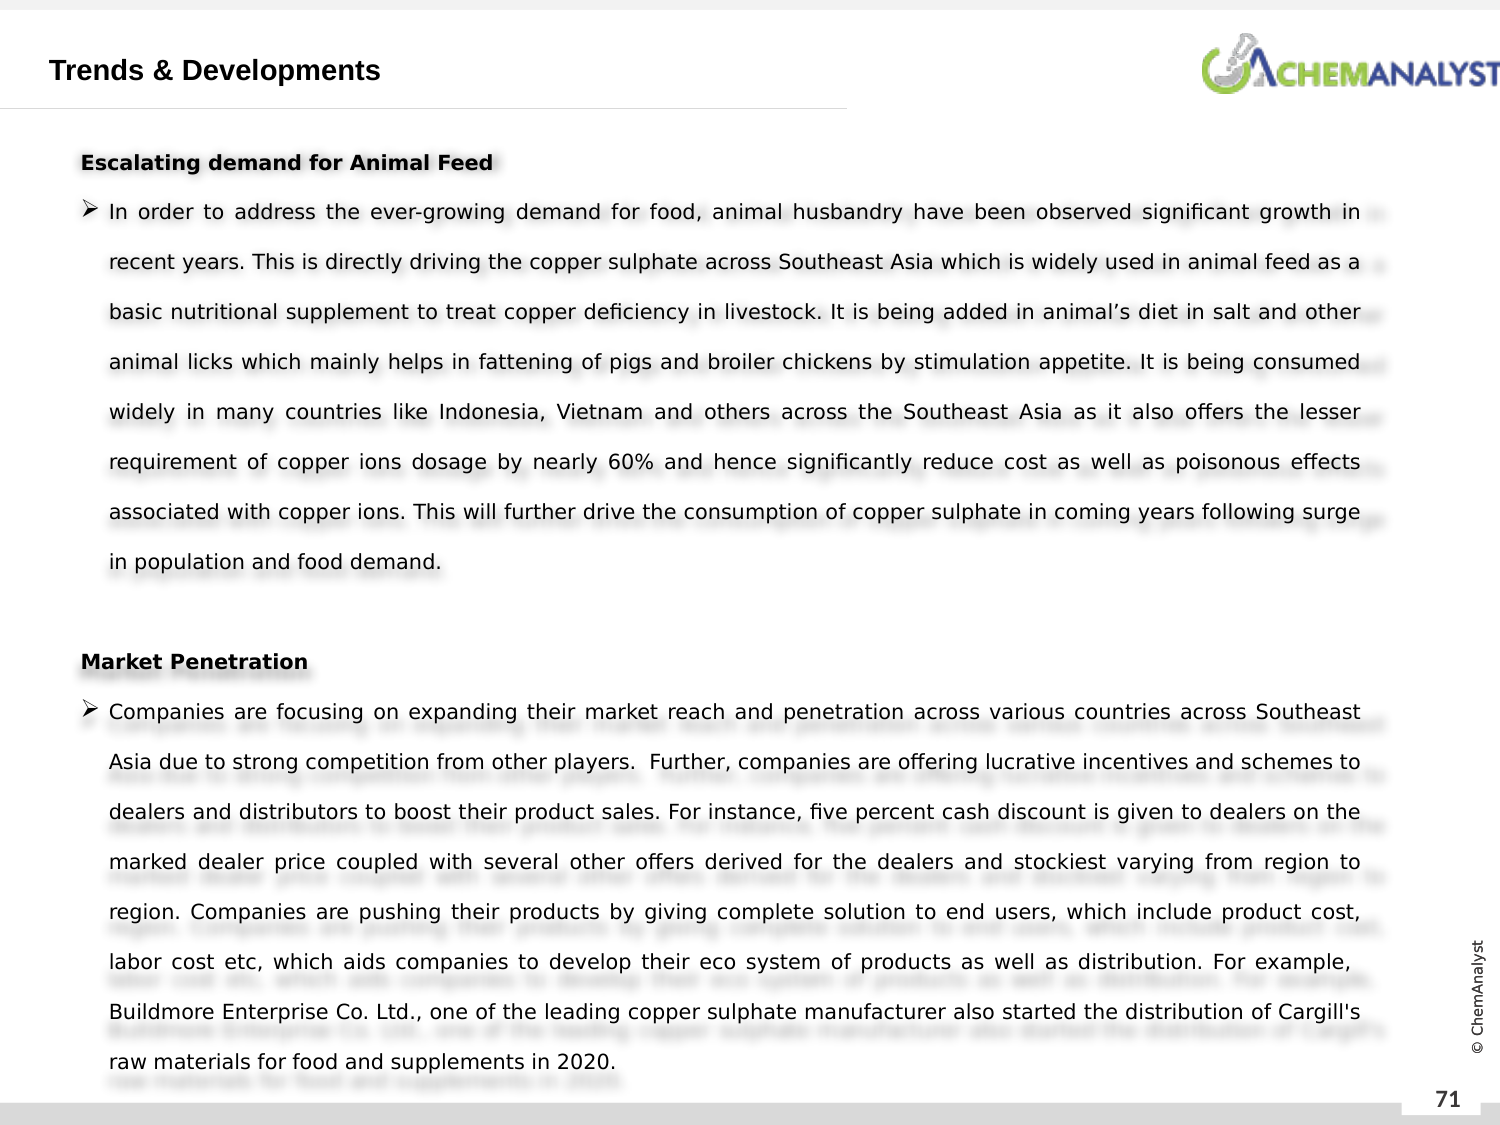

Trends & Developments

Escalating demand for Animal Feed
In order to address the ever-growing demand for food, animal husbandry have been observed significant growth in recent years. This is directly driving the copper sulphate across Southeast Asia which is widely used in animal feed as a basic nutritional supplement to treat copper deficiency in livestock. It is being added in animal’s diet in salt and other animal licks which mainly helps in fattening of pigs and broiler chickens by stimulation appetite. It is being consumed widely in many countries like Indonesia, Vietnam and others across the Southeast Asia as it also offers the lesser requirement of copper ions dosage by nearly 60% and hence significantly reduce cost as well as poisonous effects associated with copper ions. This will further drive the consumption of copper sulphate in coming years following surge in population and food demand.

Market Penetration
Companies are focusing on expanding their market reach and penetration across various countries across Southeast Asia due to strong competition from other players.  Further, companies are offering lucrative incentives and schemes to dealers and distributors to boost their product sales. For instance, five percent cash discount is given to dealers on the marked dealer price coupled with several other offers derived for the dealers and stockiest varying from region to region. Companies are pushing their products by giving complete solution to end users, which include product cost, labor cost etc, which aids companies to develop their eco system of products as well as distribution. For example,  Buildmore Enterprise Co. Ltd., one of the leading copper sulphate manufacturer also started the distribution of Cargill's raw materials for food and supplements in 2020.